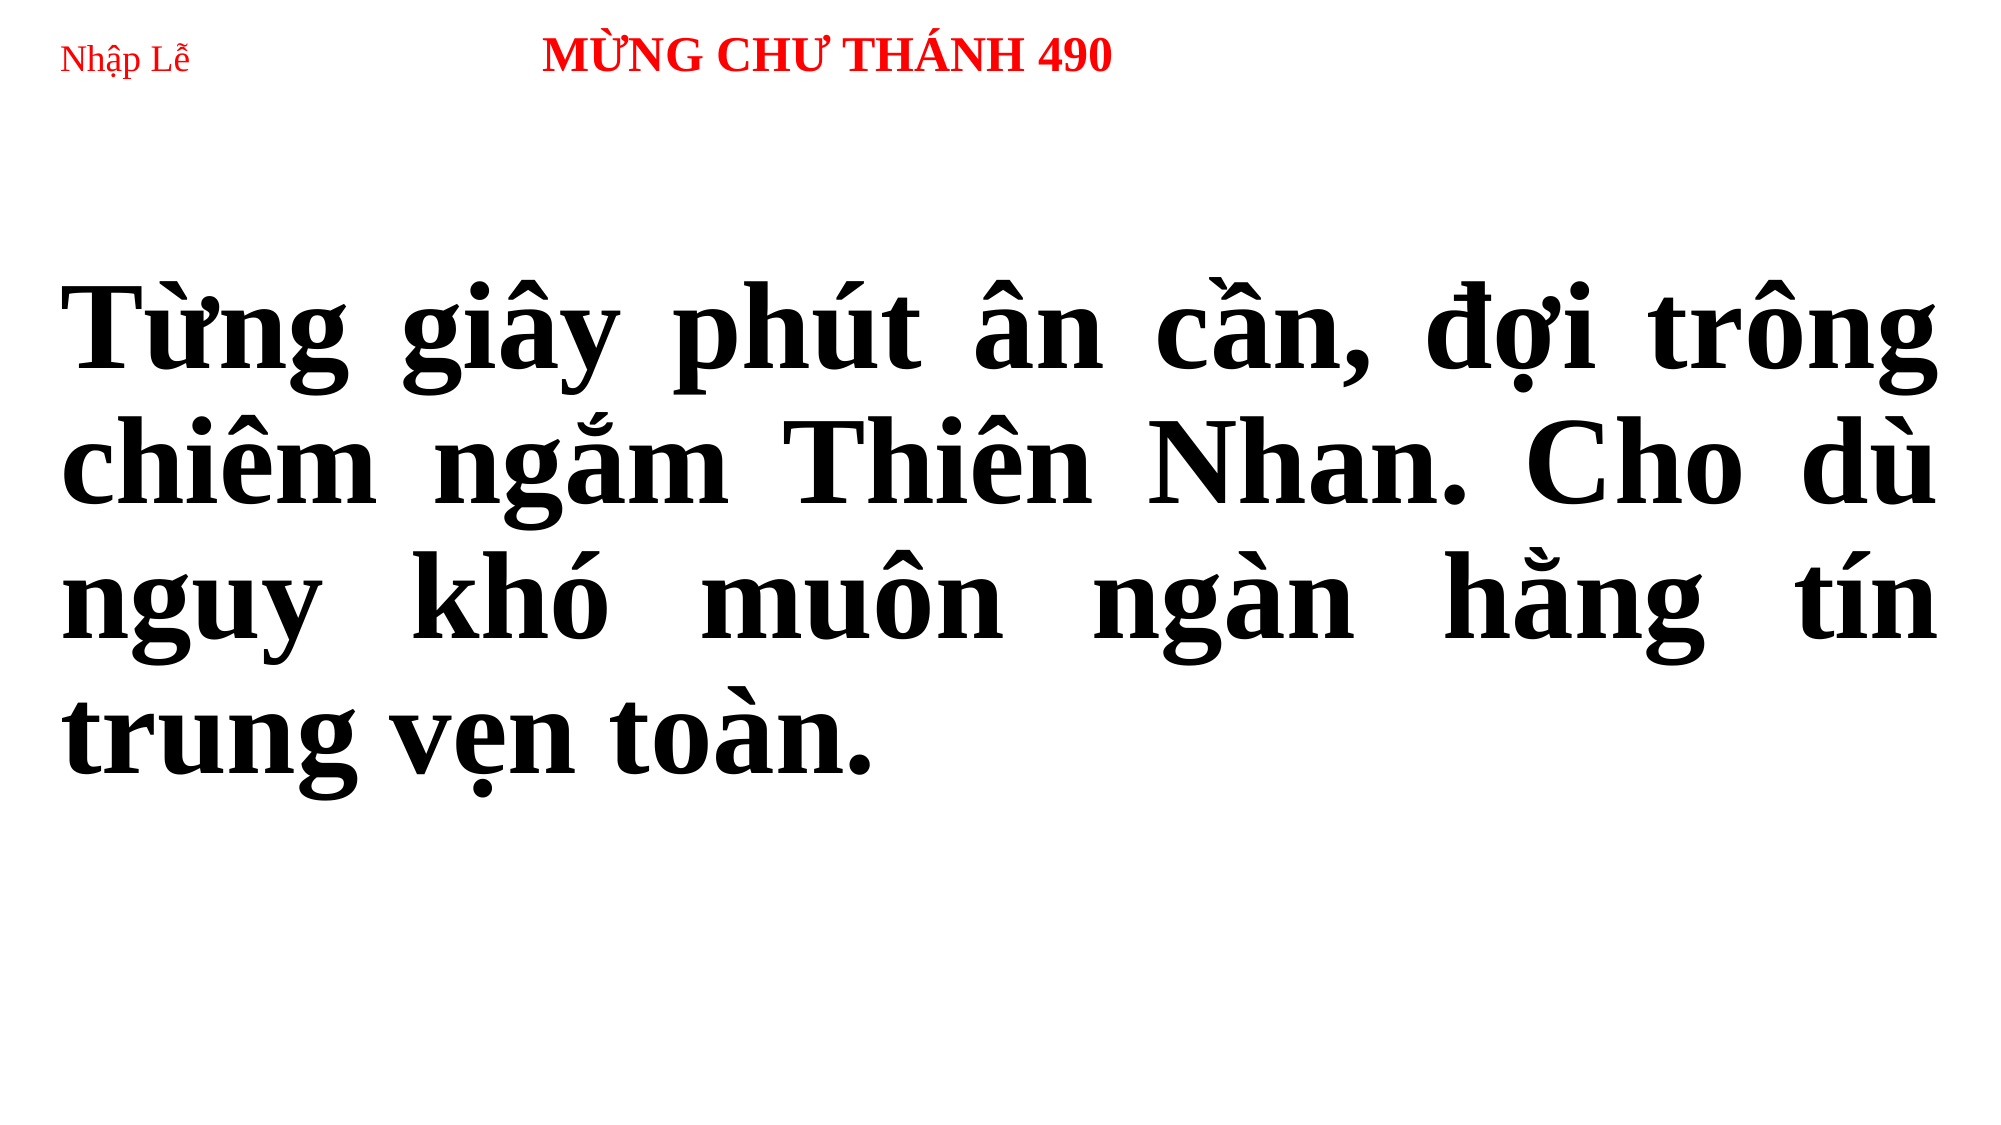

# Nhập Lễ                                     MỪNG CHƯ THÁNH 490
Từng giây phút ân cần, đợi trông chiêm ngắm Thiên Nhan. Cho dù nguy khó muôn ngàn hằng tín trung vẹn toàn.